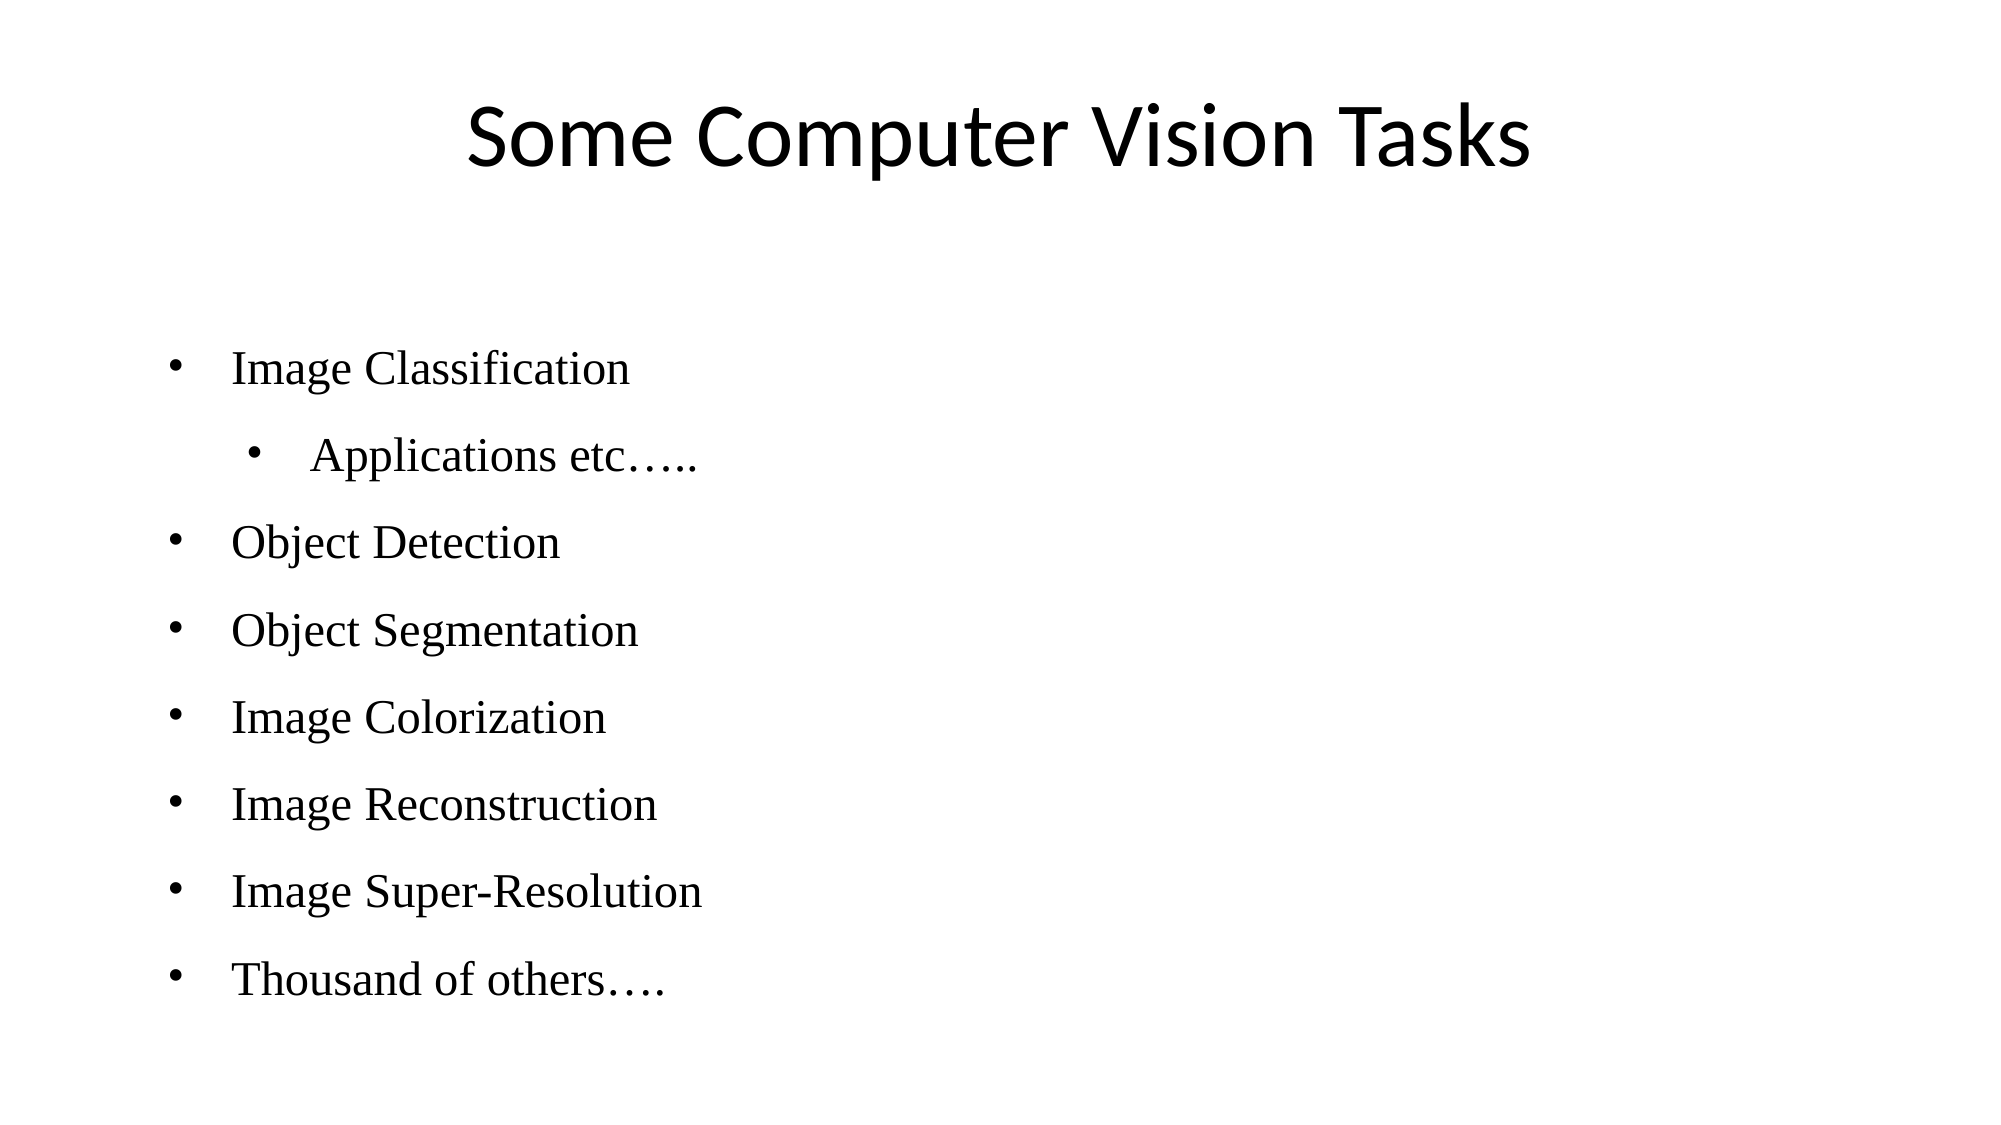

# Some Computer Vision Tasks
Image Classification
Applications etc…..
Object Detection
Object Segmentation
Image Colorization
Image Reconstruction
Image Super-Resolution
Thousand of others….